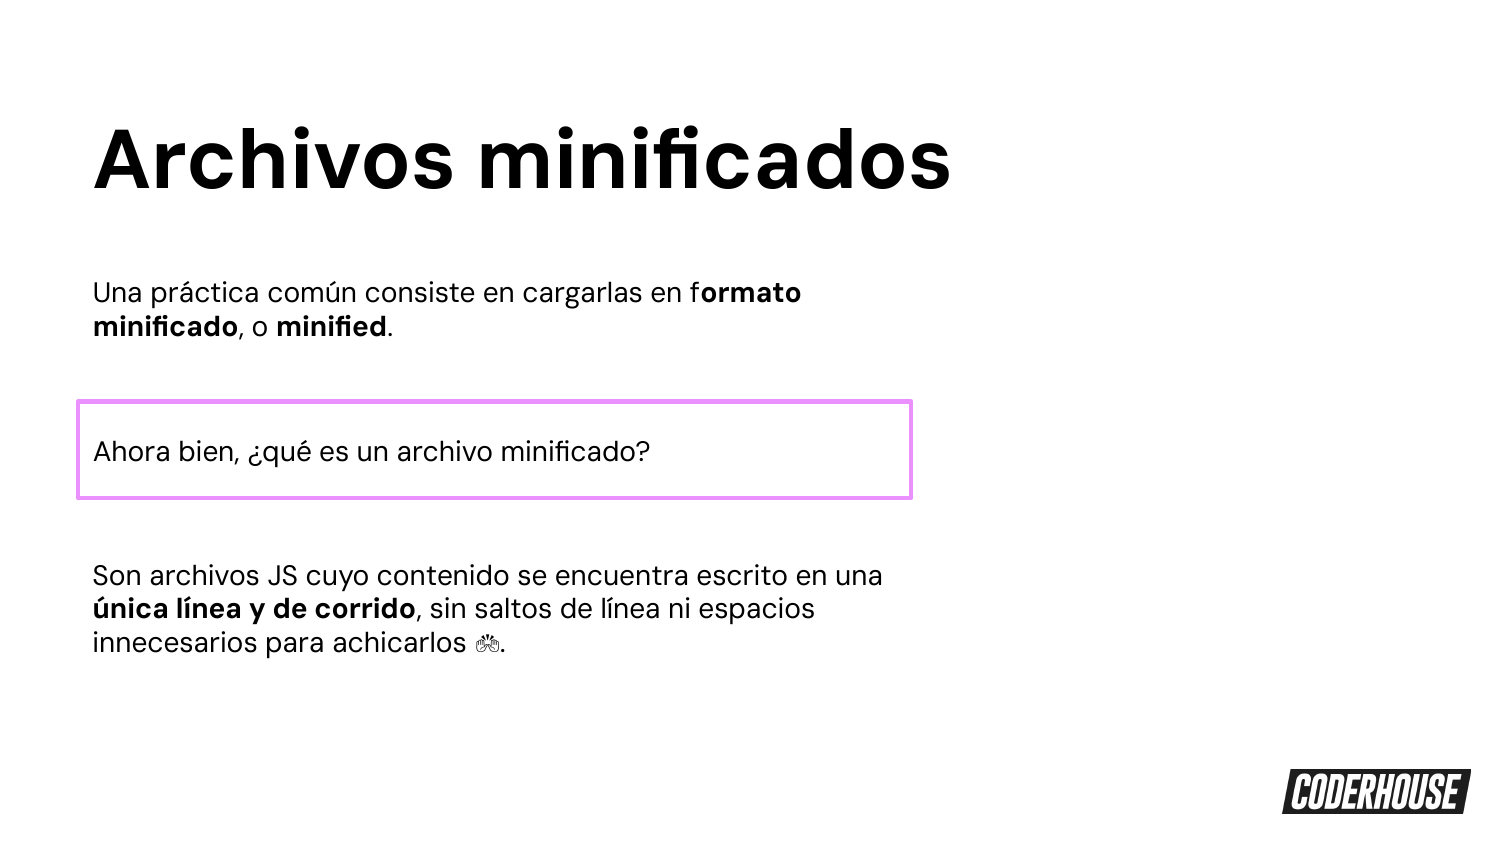

Archivos minificados
Una práctica común consiste en cargarlas en formato minificado, o minified.
Ahora bien, ¿qué es un archivo minificado?
Son archivos JS cuyo contenido se encuentra escrito en una única línea y de corrido, sin saltos de línea ni espacios innecesarios para achicarlos 🙌.